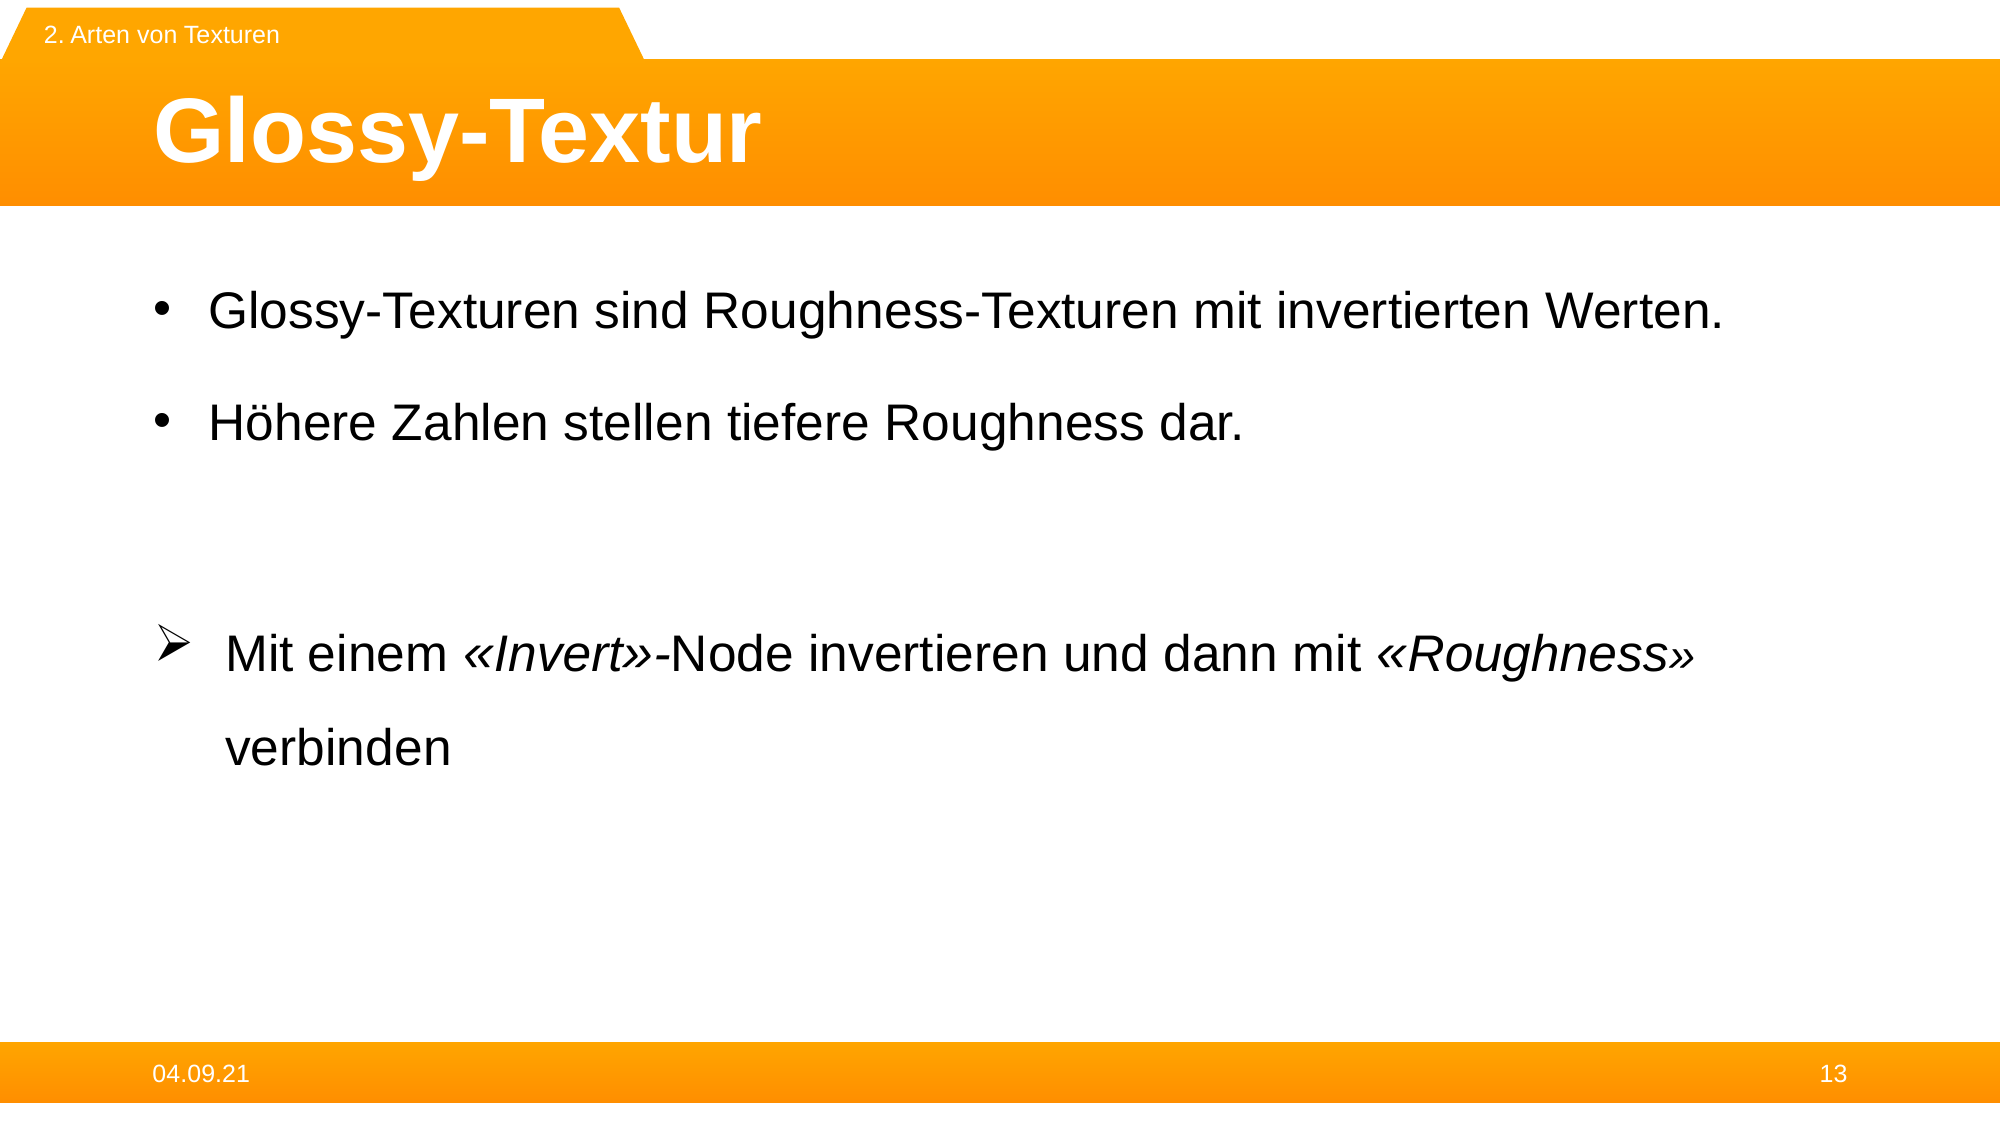

2. Arten von Texturen
# Glossy-Textur
Glossy-Texturen sind Roughness-Texturen mit invertierten Werten.
Höhere Zahlen stellen tiefere Roughness dar.

Mit einem «Invert»-Node invertieren und dann mit «Roughness» verbinden
04.09.21

13